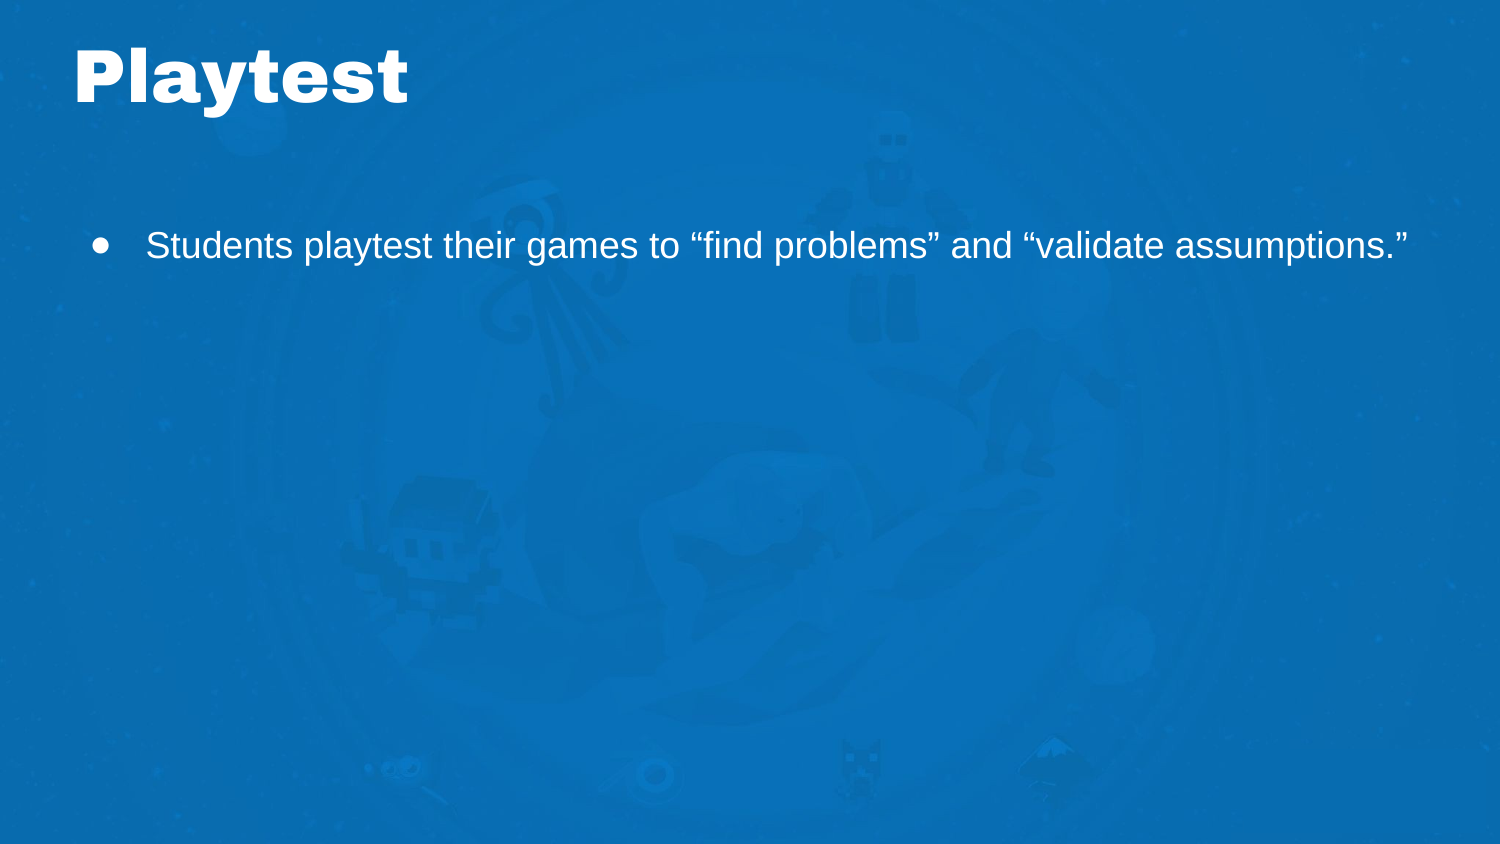

# Playtest
Students playtest their games to “find problems” and “validate assumptions.”